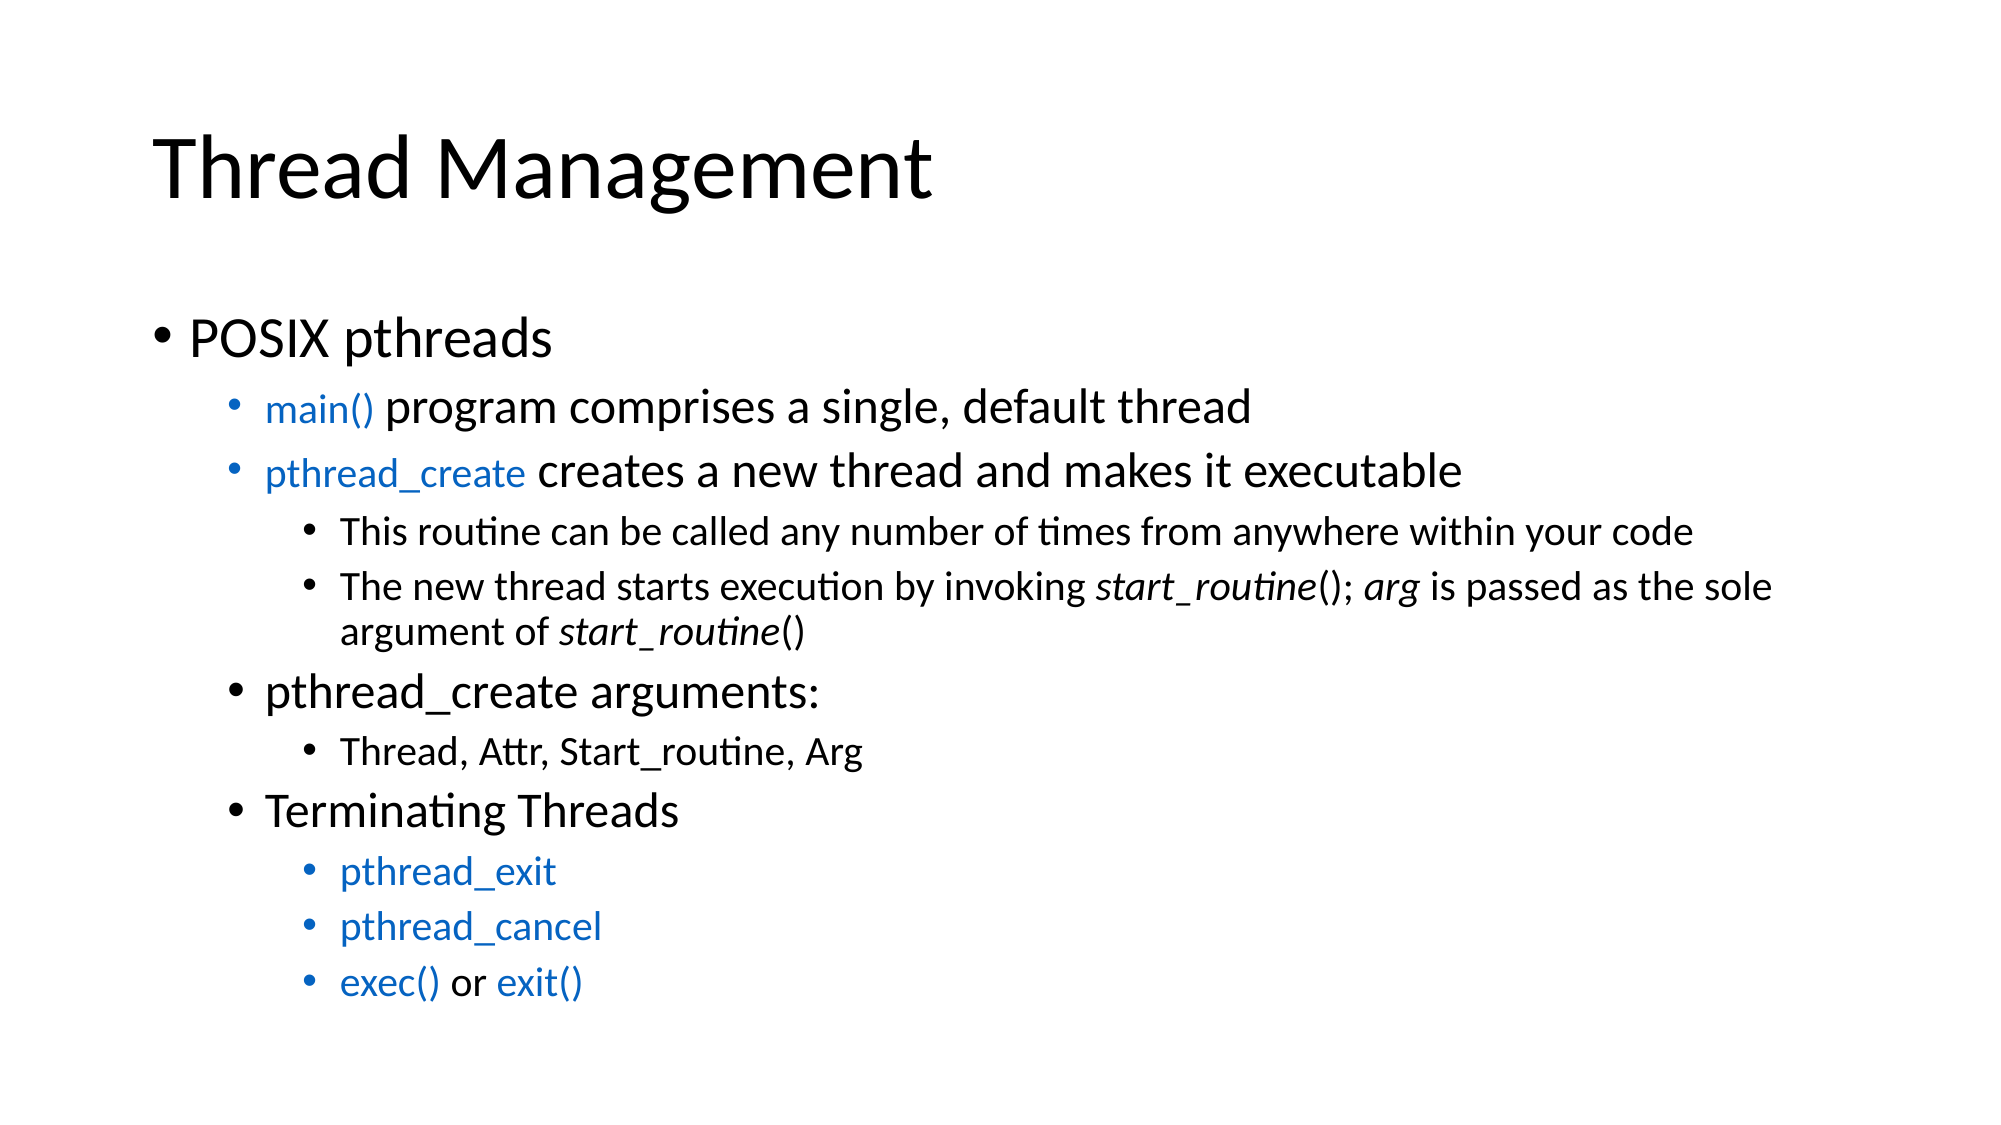

# Thread Management
POSIX pthreads
main() program comprises a single, default thread
pthread_create creates a new thread and makes it executable
This routine can be called any number of times from anywhere within your code
The new thread starts execution by invoking start_routine(); arg is passed as the sole argument of start_routine()
pthread_create arguments:
Thread, Attr, Start_routine, Arg
Terminating Threads
pthread_exit
pthread_cancel
exec() or exit()